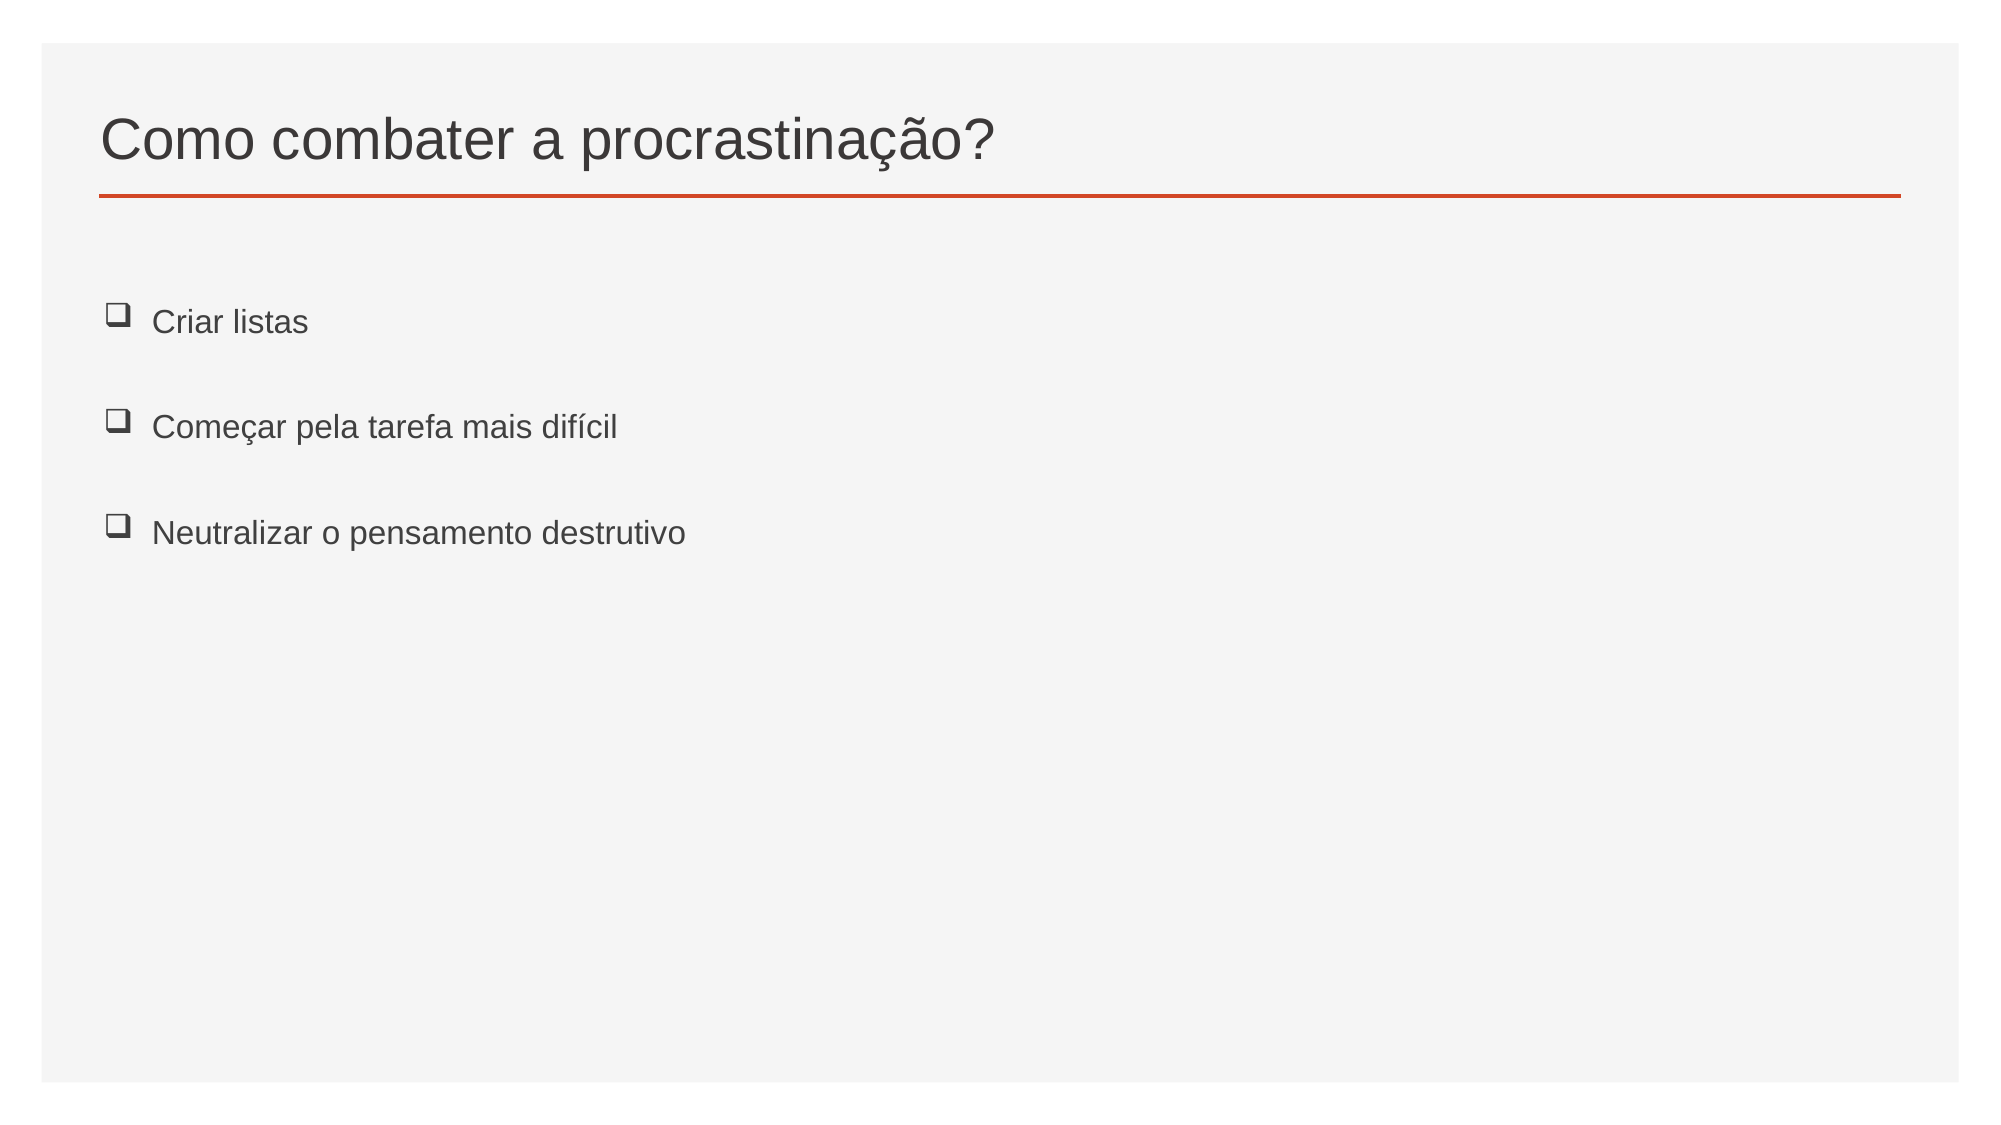

# Como combater a procrastinação?
  Criar listas
  Começar pela tarefa mais difícil
  Neutralizar o pensamento destrutivo